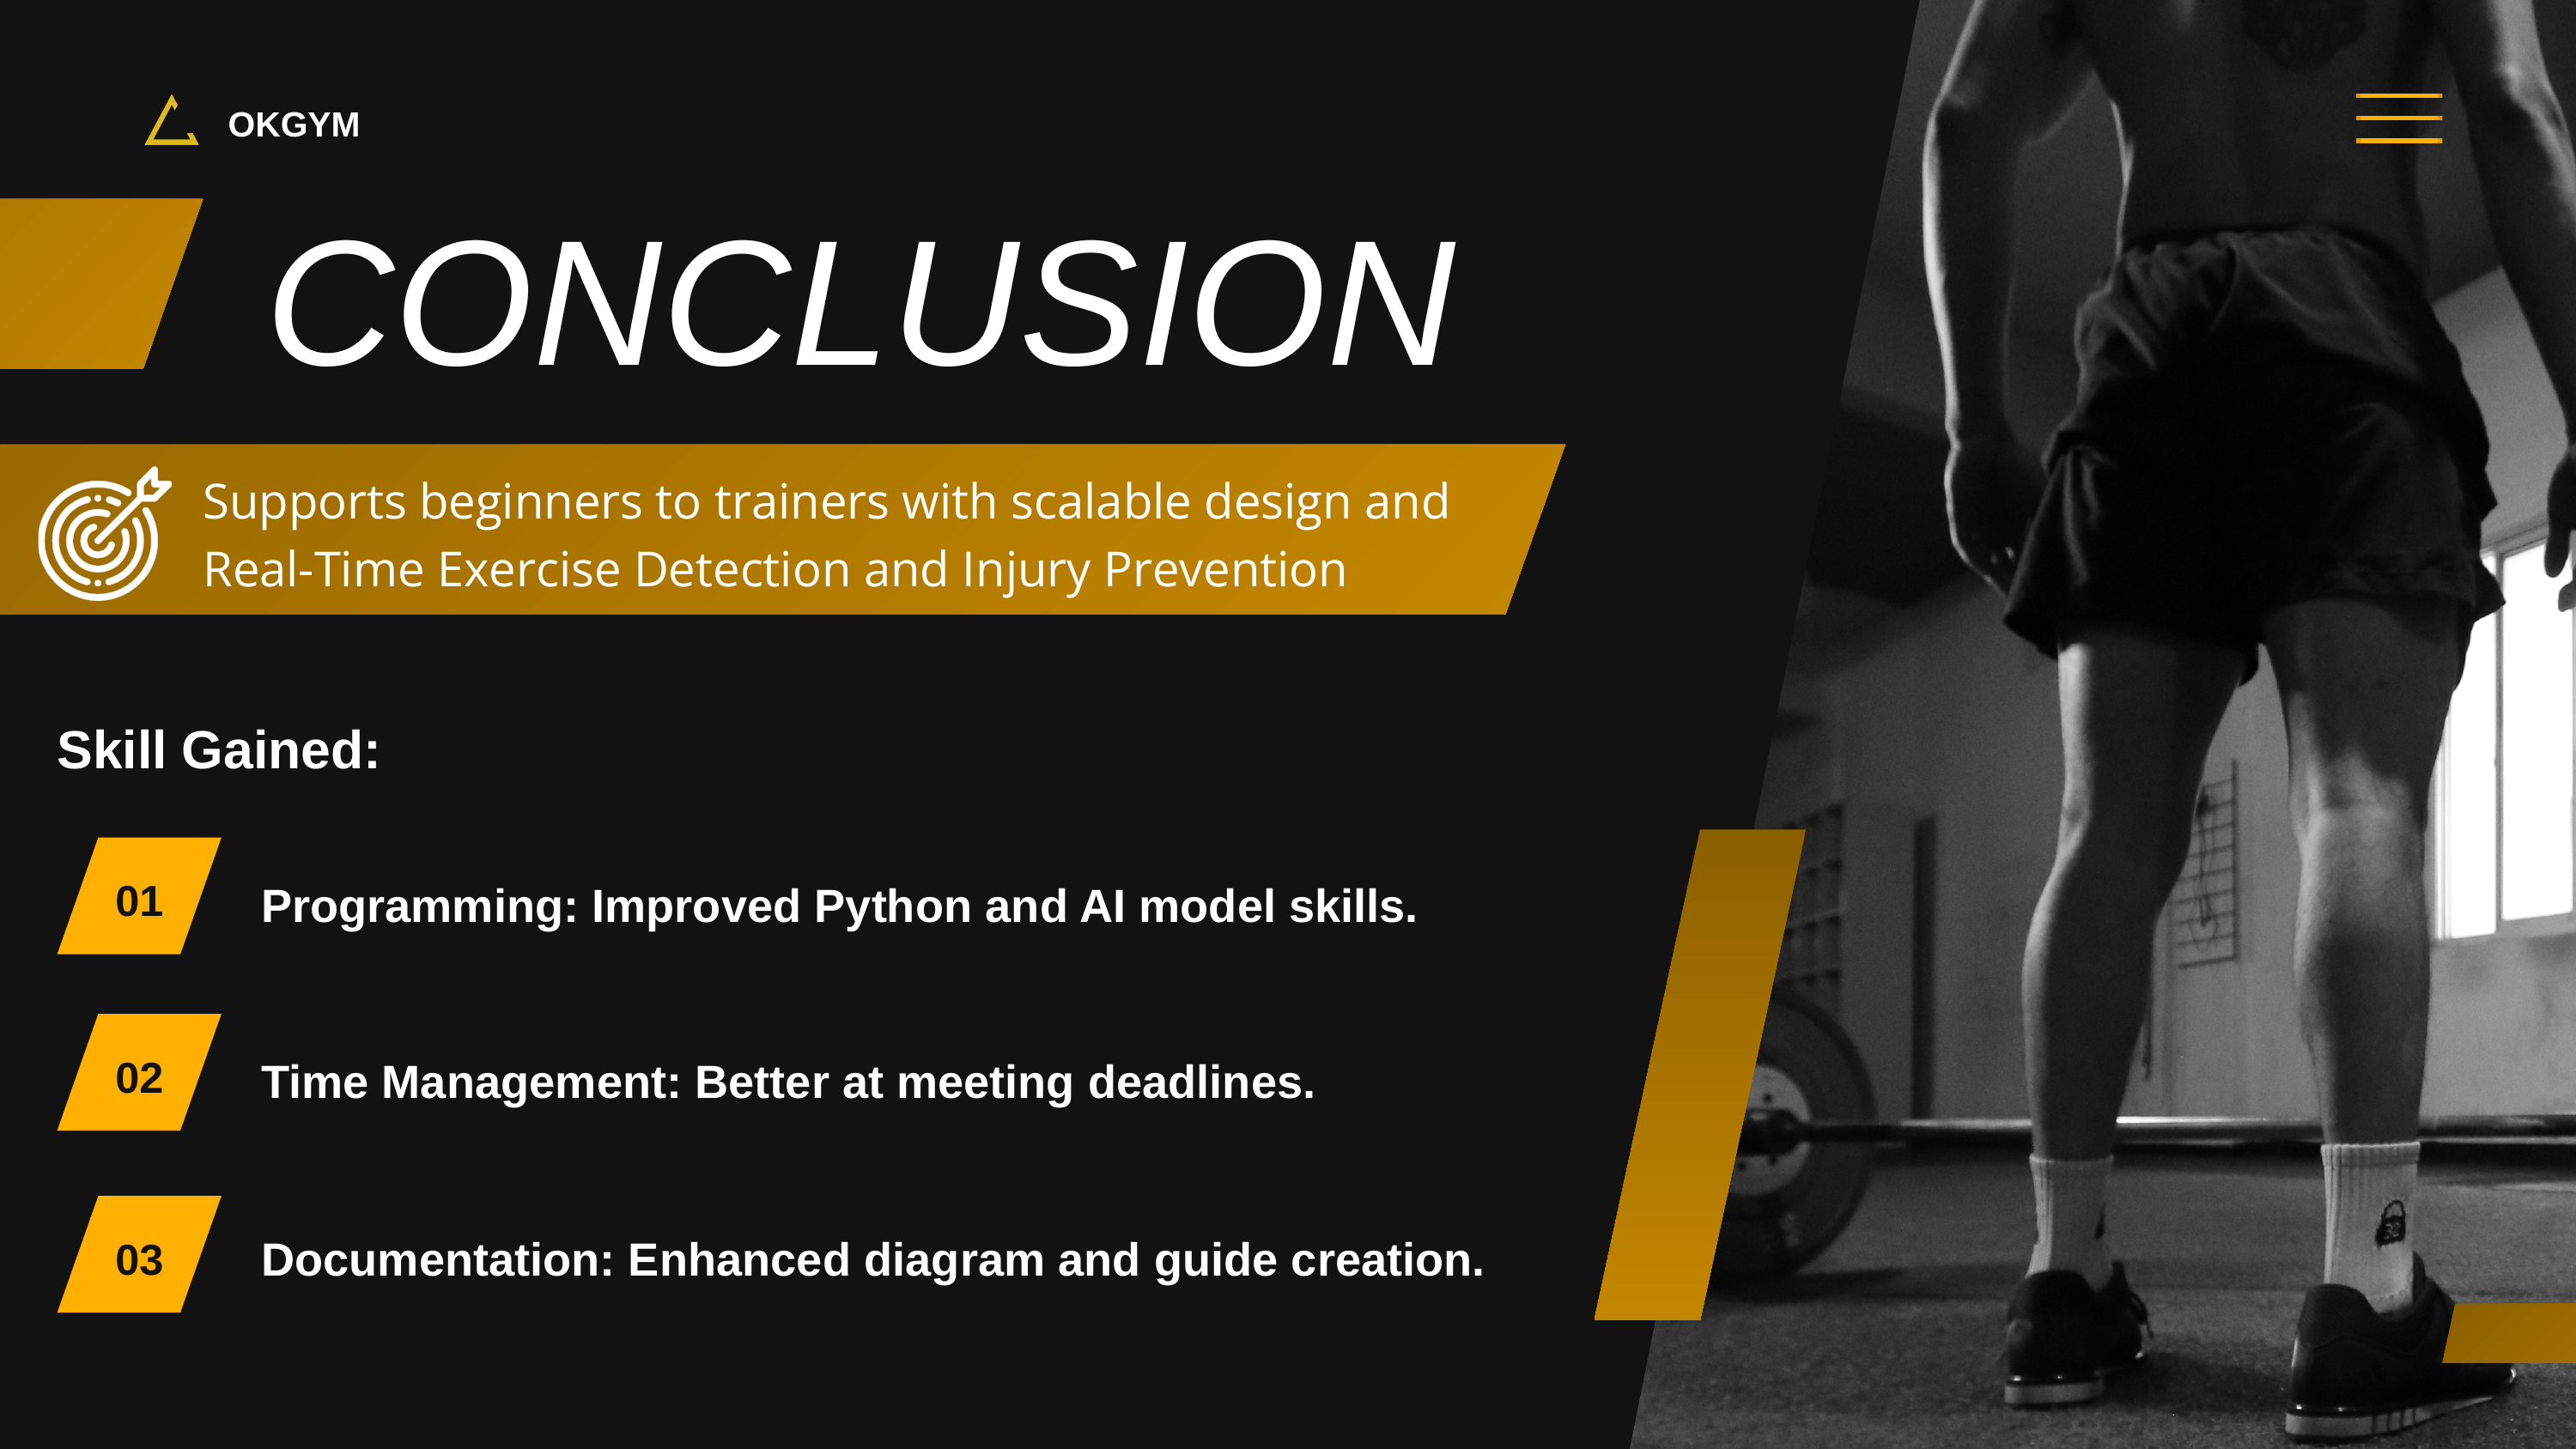

OKGYM
CONCLUSION

Supports beginners to trainers with scalable design and Real-Time Exercise Detection and Injury Prevention

Skill Gained:

01
Programming: Improved Python and AI model skills.

02
Time Management: Better at meeting deadlines.

Documentation: Enhanced diagram and guide creation.
03